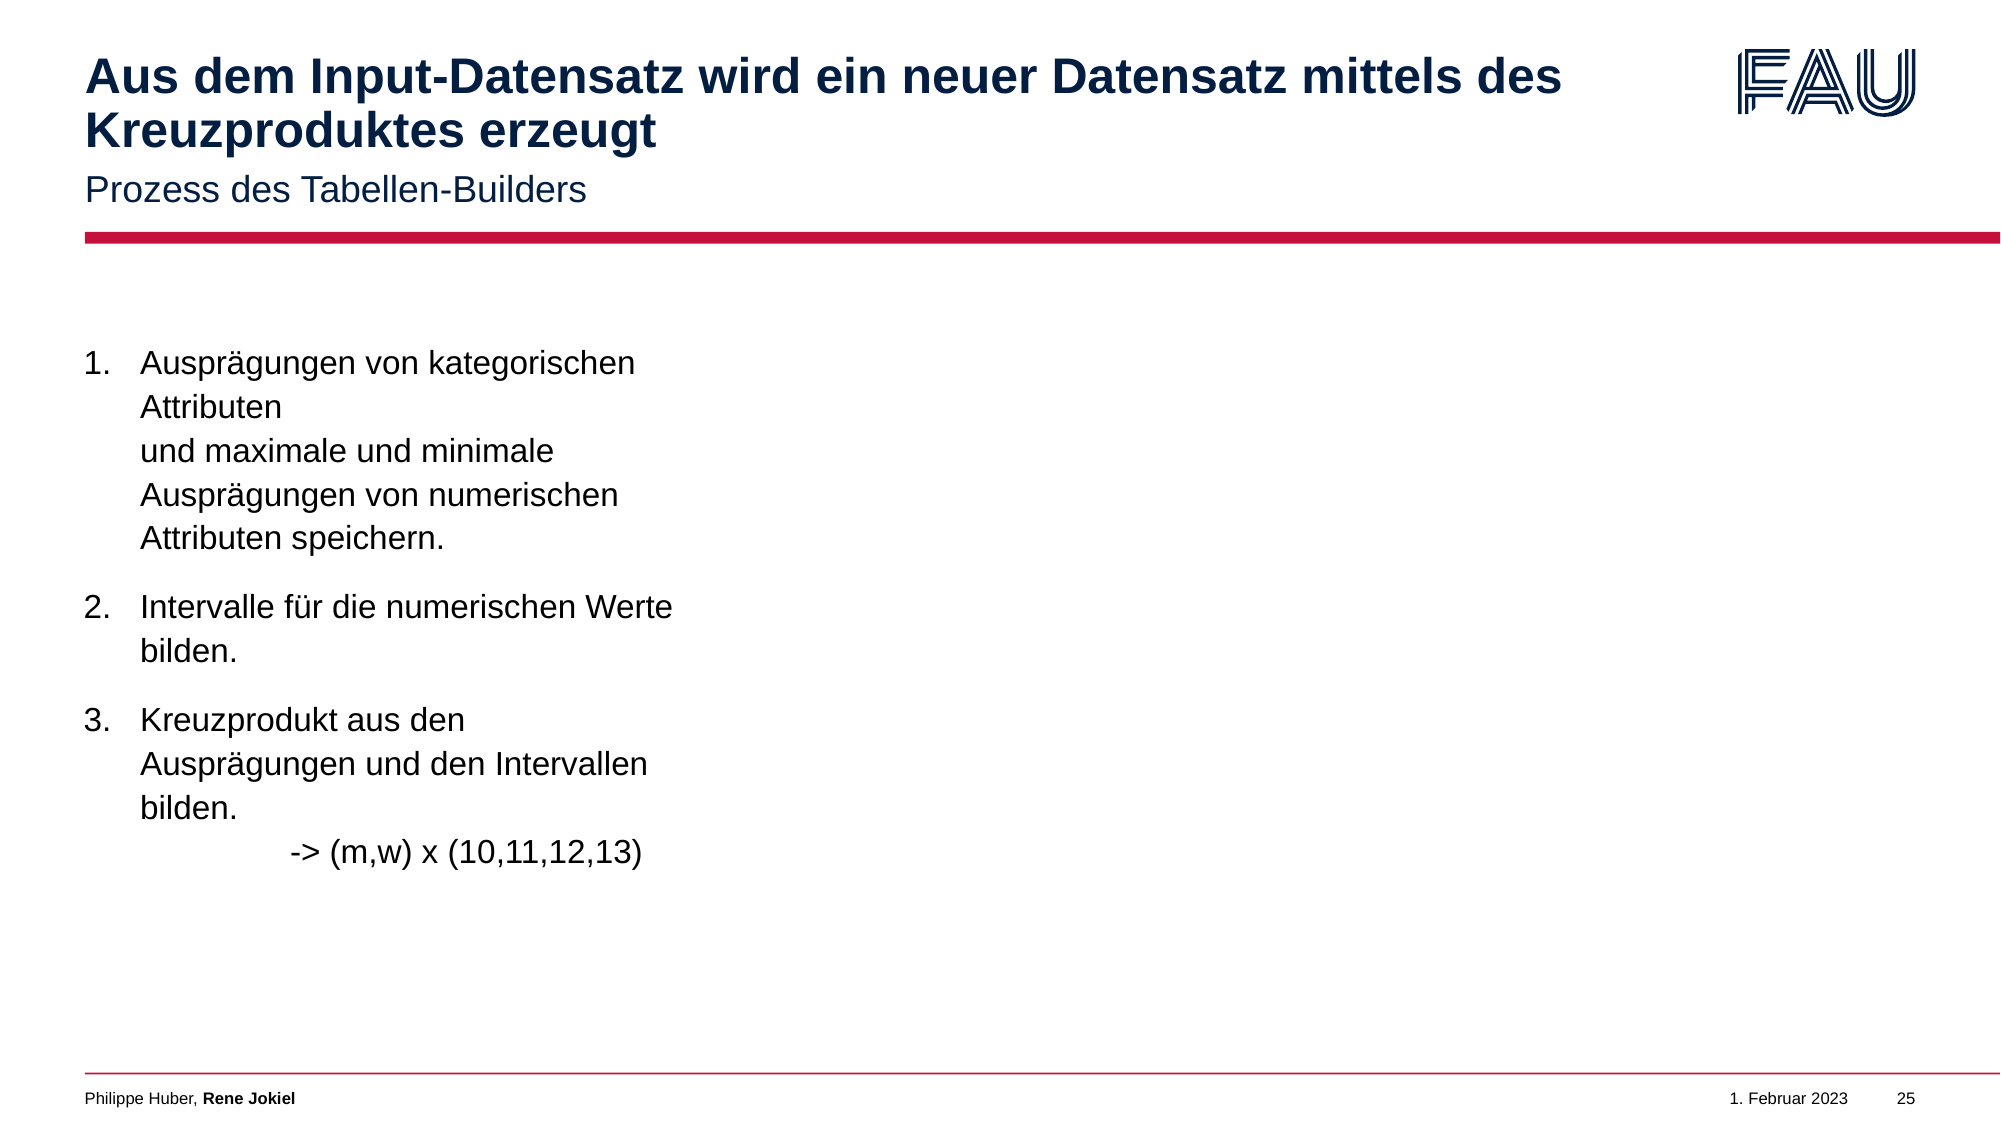

# Aus dem Input-Datensatz wird ein neuer Datensatz mittels des Kreuzproduktes erzeugt
Prozess des Tabellen-Builders
Ausprägungen von kategorischen Attributen
und maximale und minimale Ausprägungen von numerischen Attributen speichern.
Intervalle für die numerischen Werte bilden.
Kreuzprodukt aus den Ausprägungen und den Intervallen bilden.
	-> (m,w) x (10,11,12,13)
Philippe Huber, Rene Jokiel
1. Februar 2023
25